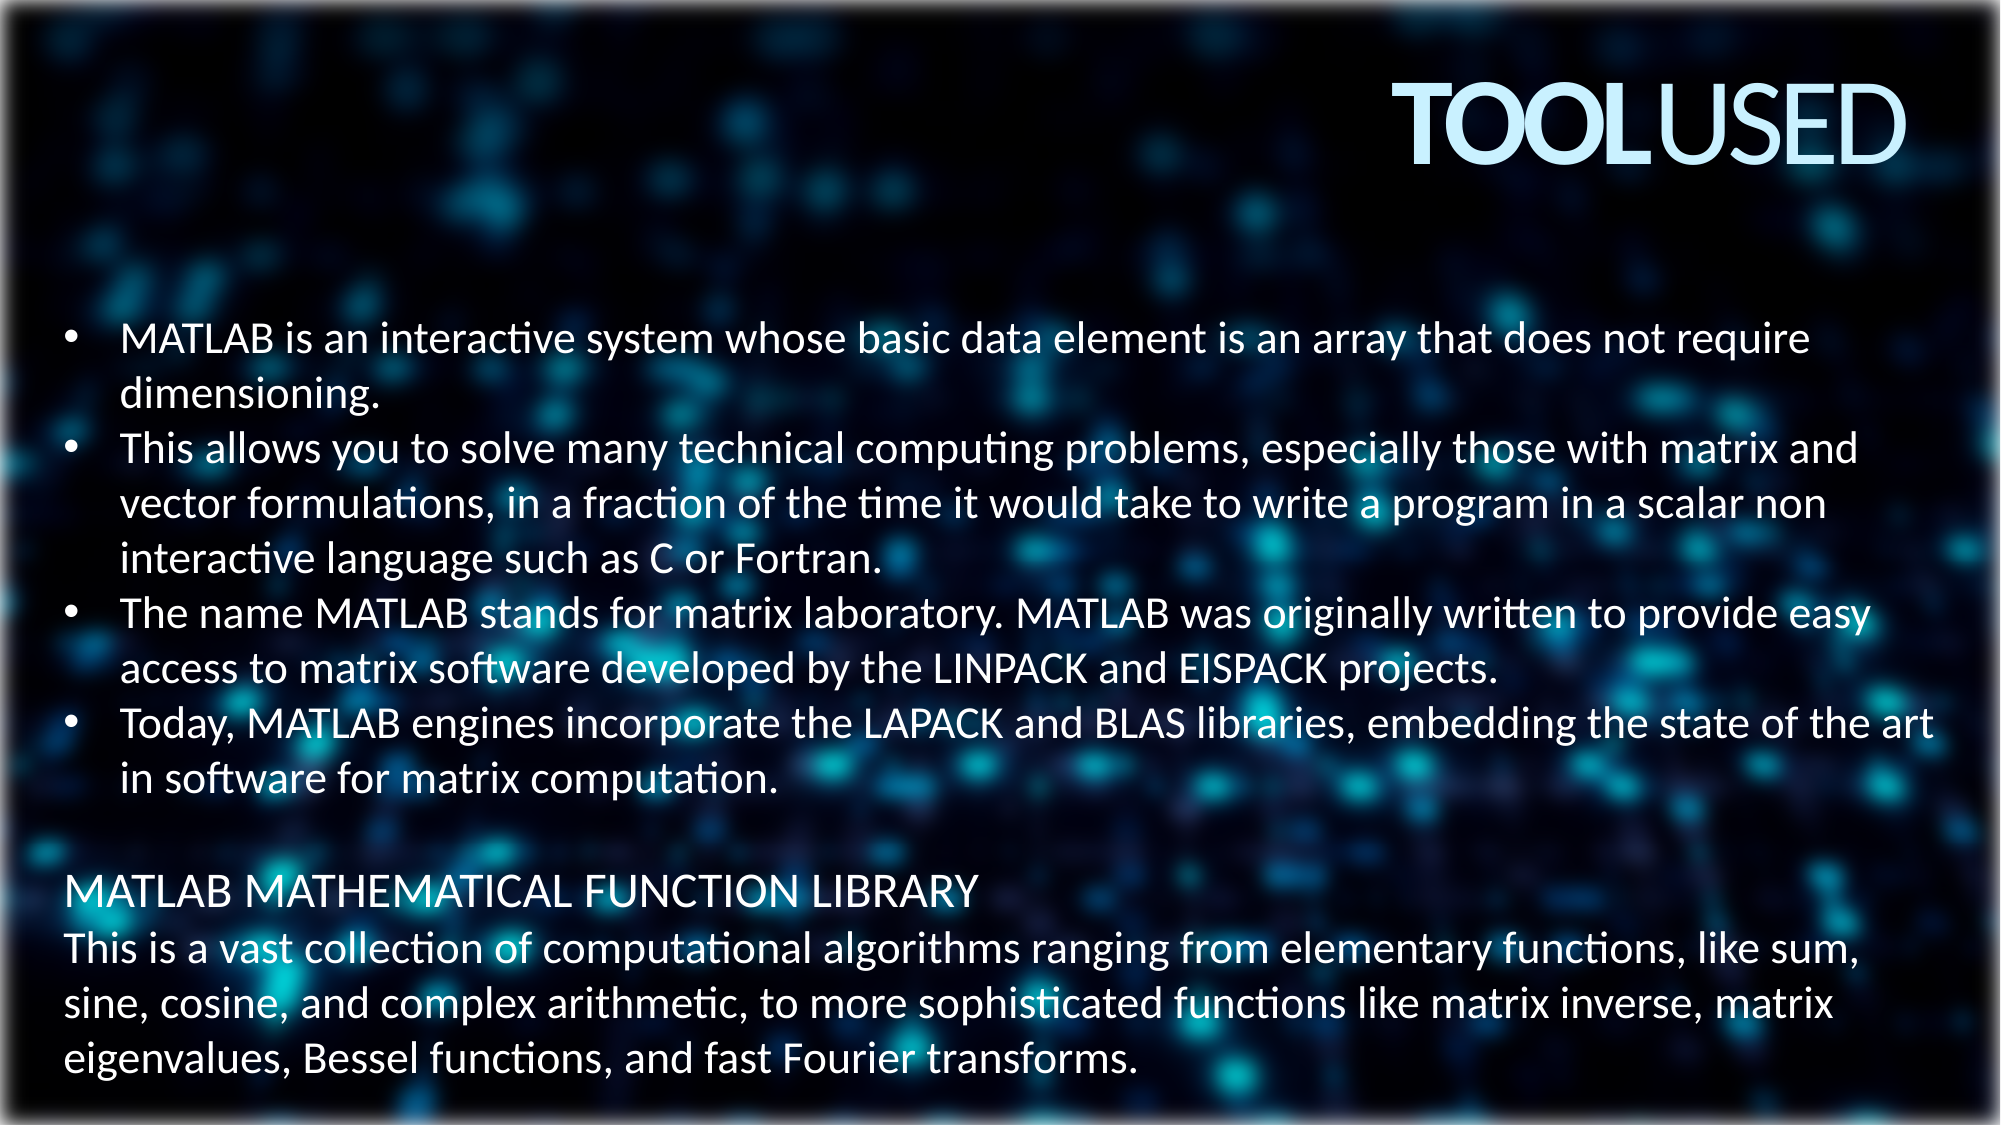

# TOOLUSED
MATLAB is an interactive system whose basic data element is an array that does not require dimensioning.
This allows you to solve many technical computing problems, especially those with matrix and vector formulations, in a fraction of the time it would take to write a program in a scalar non interactive language such as C or Fortran.
The name MATLAB stands for matrix laboratory. MATLAB was originally written to provide easy access to matrix software developed by the LINPACK and EISPACK projects.
Today, MATLAB engines incorporate the LAPACK and BLAS libraries, embedding the state of the art in software for matrix computation.

MATLAB MATHEMATICAL FUNCTION LIBRARY
This is a vast collection of computational algorithms ranging from elementary functions, like sum, sine, cosine, and complex arithmetic, to more sophisticated functions like matrix inverse, matrix eigenvalues, Bessel functions, and fast Fourier transforms.